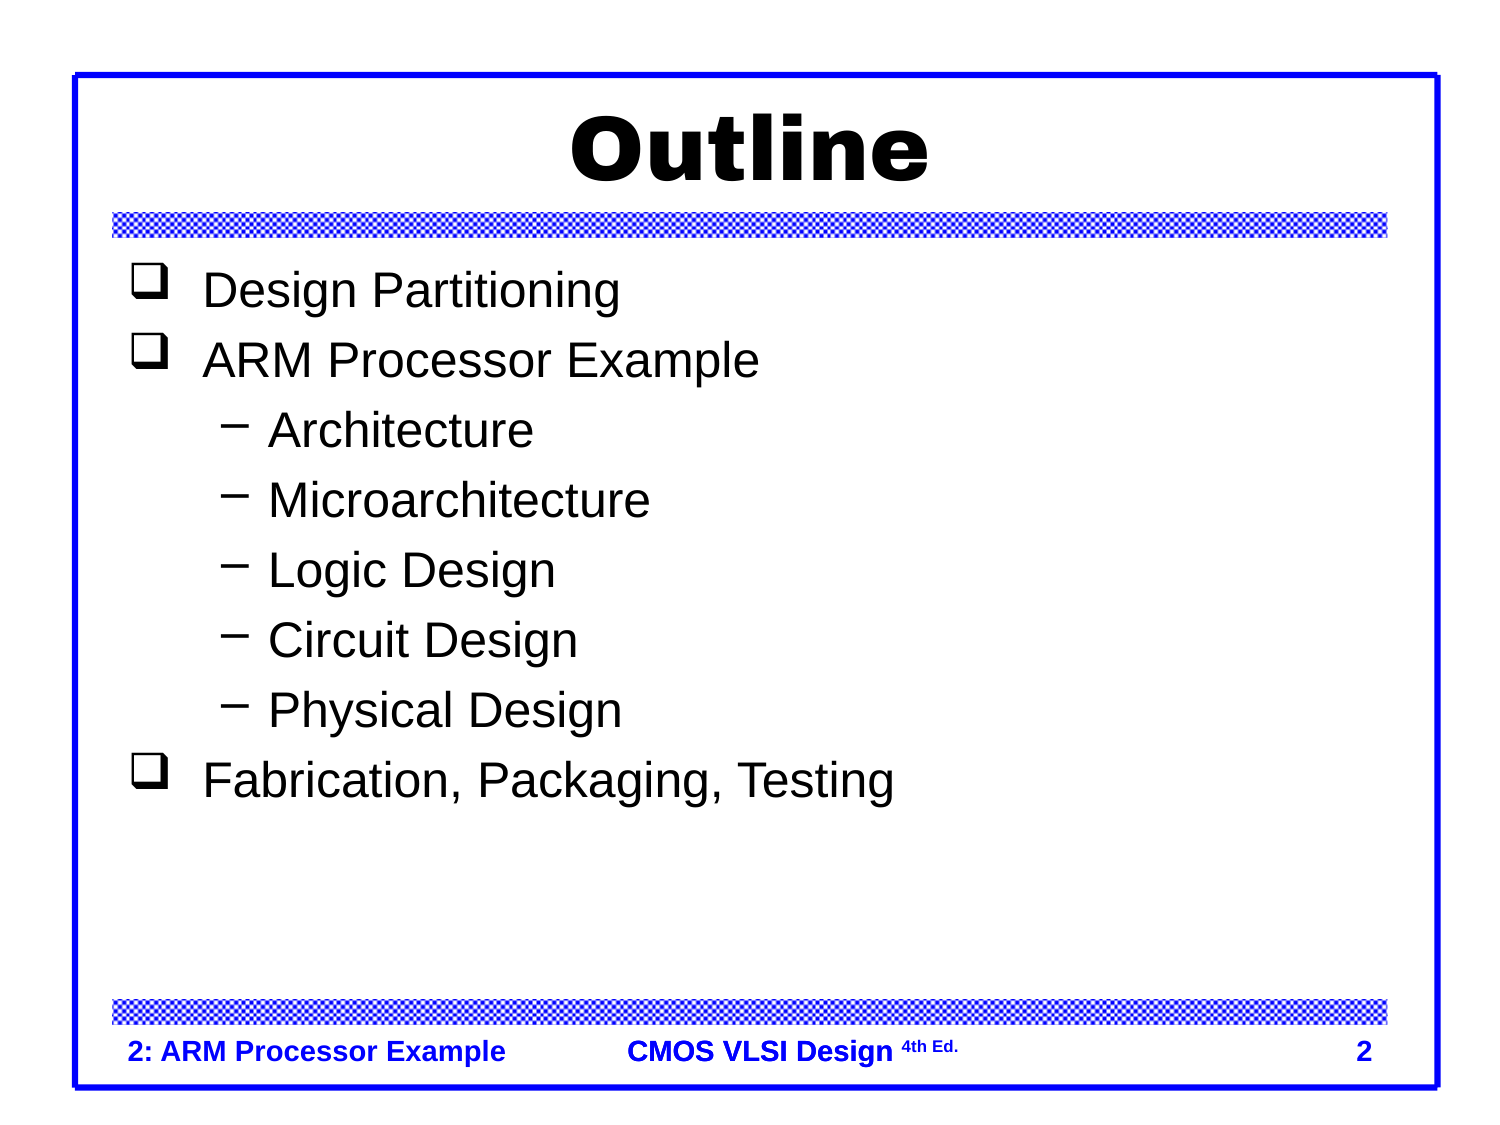

# Outline
Design Partitioning
ARM Processor Example
Architecture
Microarchitecture
Logic Design
Circuit Design
Physical Design
Fabrication, Packaging, Testing
2: ARM Processor Example
2